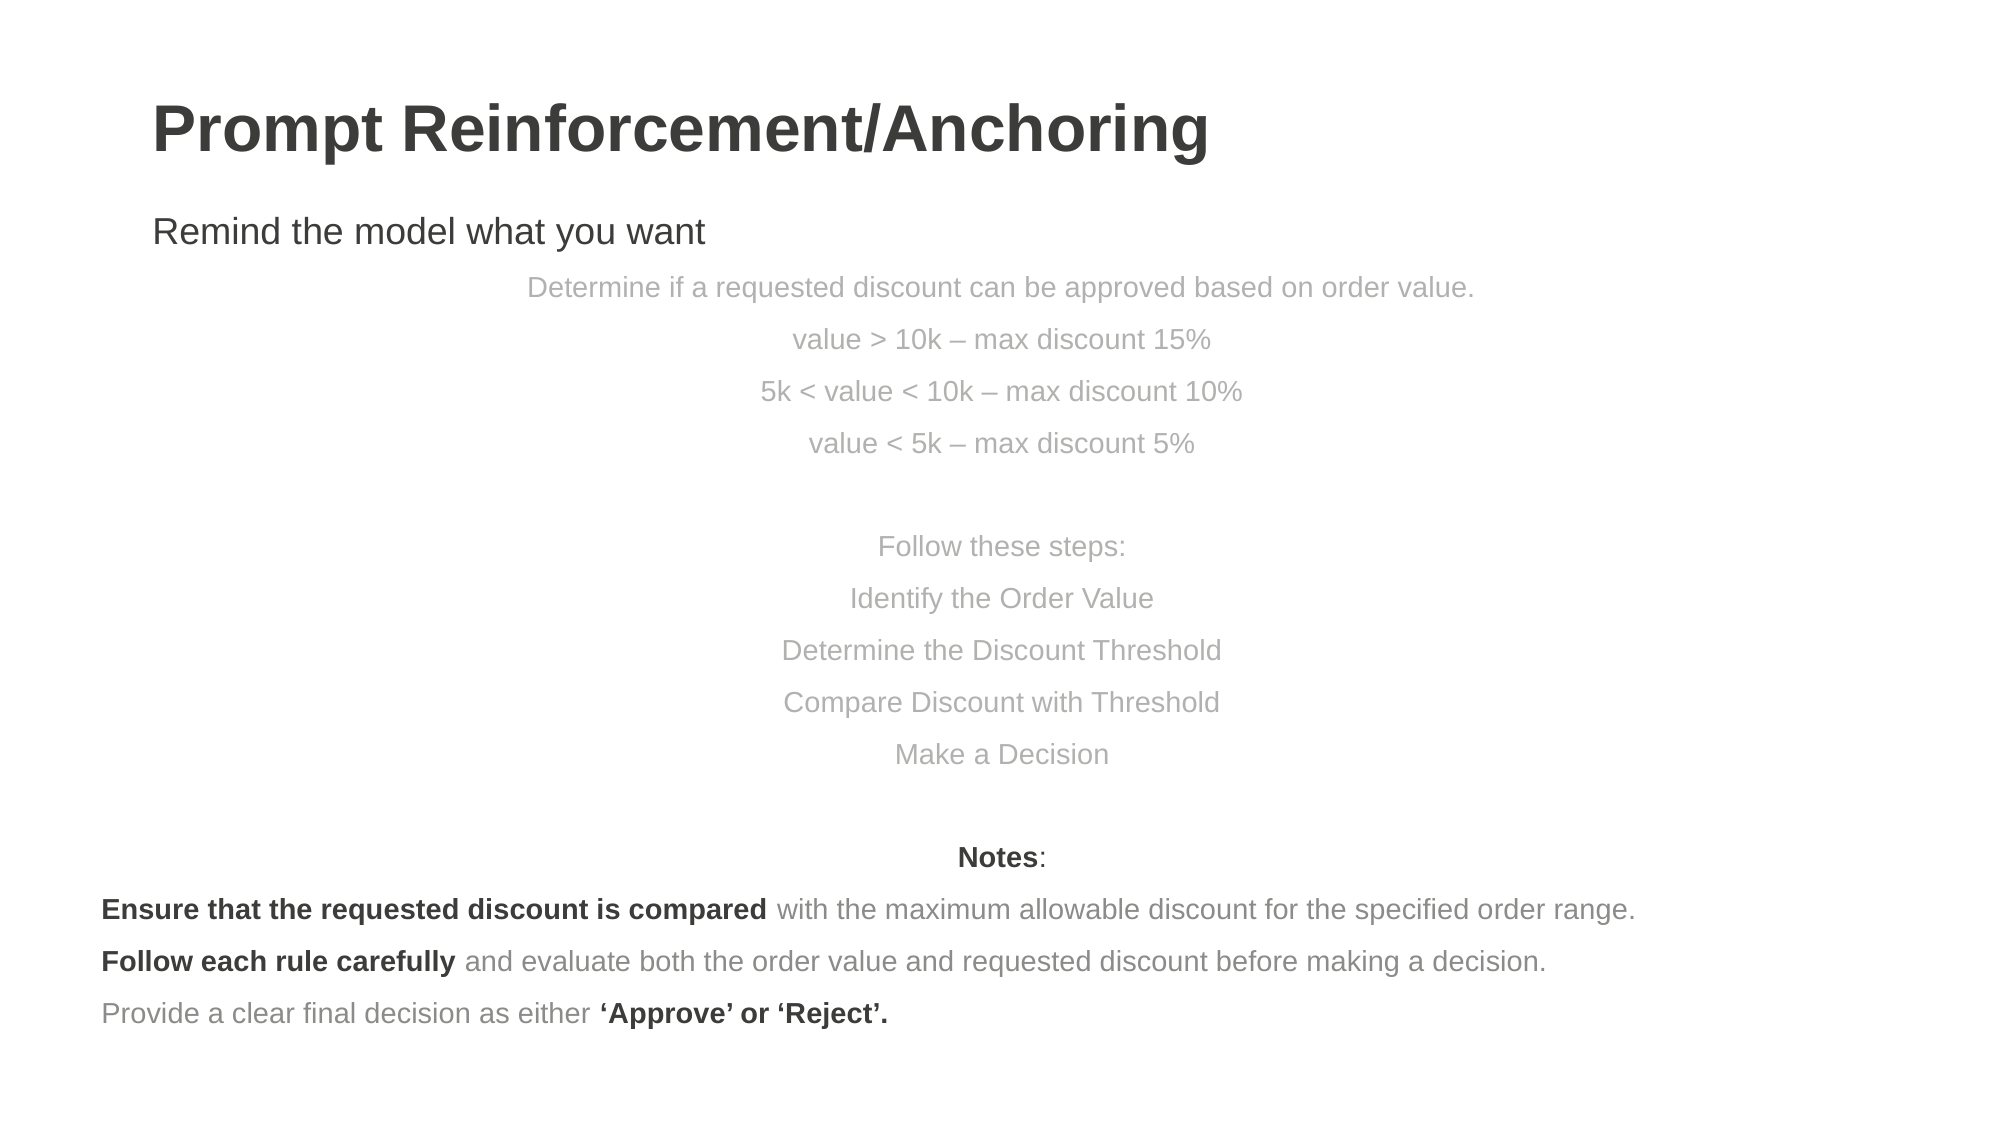

# Prompt Reinforcement/Anchoring
Remind the model what you want
Determine if a requested discount can be approved based on order value.
value > 10k – max discount 15%
5k < value < 10k – max discount 10%
value < 5k – max discount 5%

Follow these steps:
Identify the Order Value
Determine the Discount Threshold
Compare Discount with Threshold
Make a Decision

Notes:
Ensure that the requested discount is compared with the maximum allowable discount for the specified order range.
Follow each rule carefully and evaluate both the order value and requested discount before making a decision.
Provide a clear final decision as either ‘Approve’ or ‘Reject’.